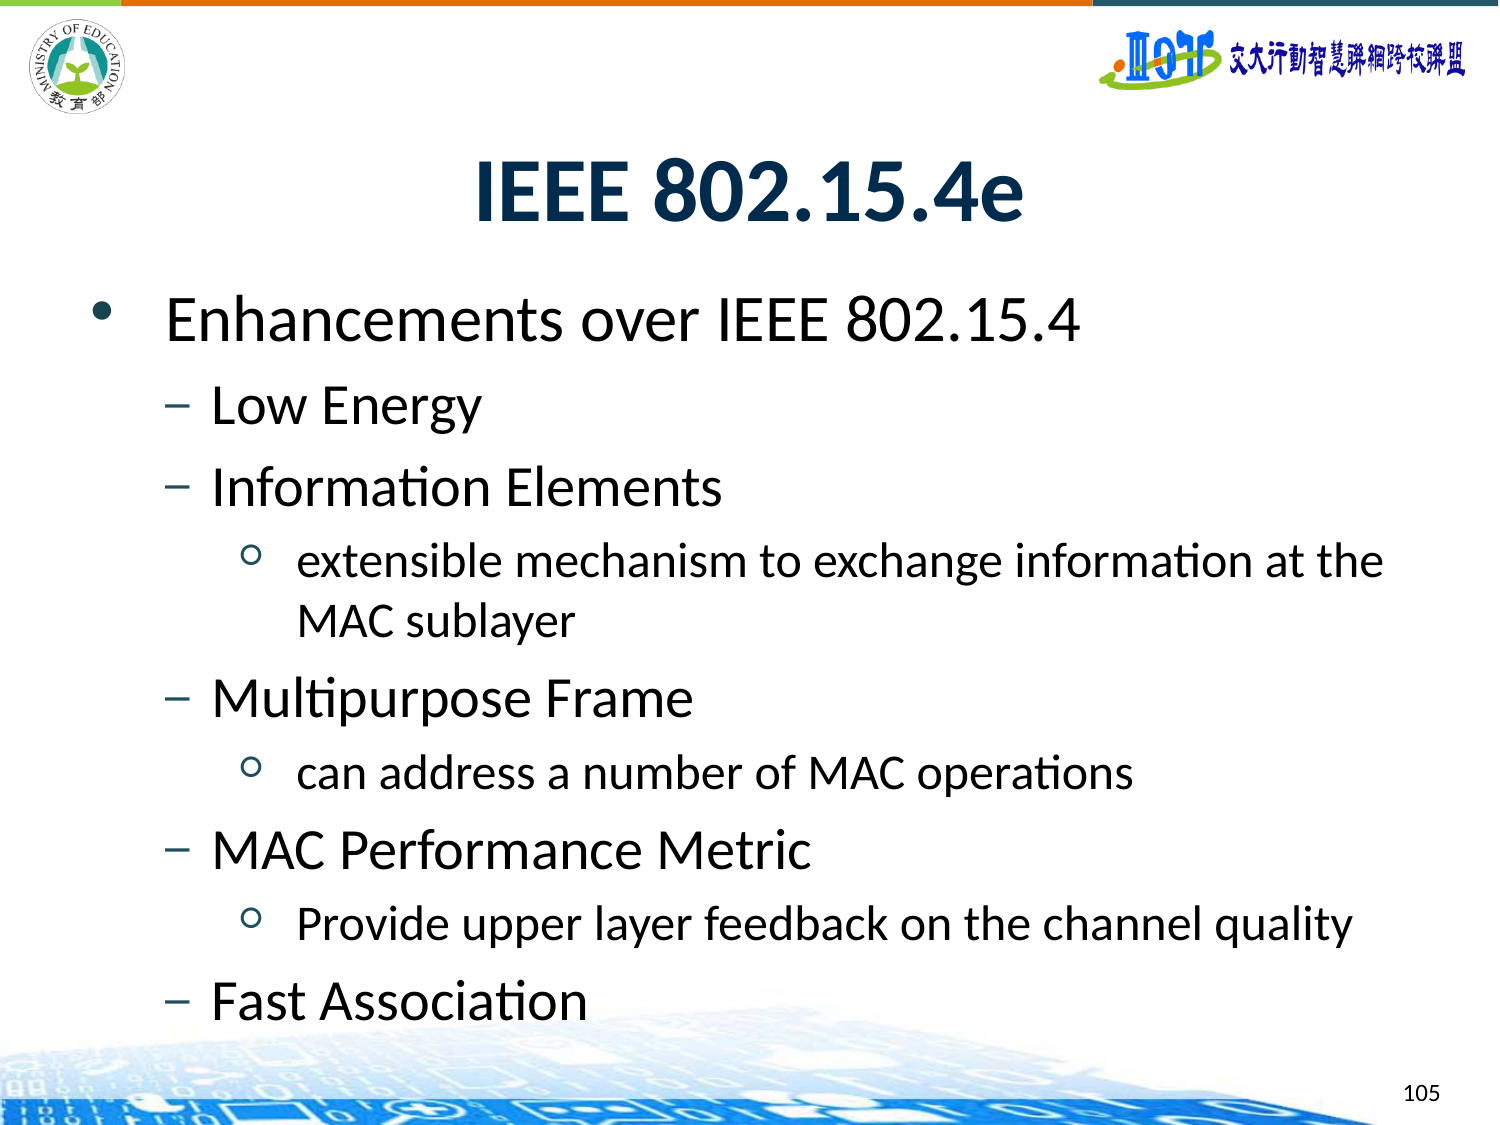

# IEEE 802.15.4e
Enhancements over IEEE 802.15.4
Low Energy
Information Elements
extensible mechanism to exchange information at the MAC sublayer
Multipurpose Frame
can address a number of MAC operations
MAC Performance Metric
Provide upper layer feedback on the channel quality
Fast Association
105